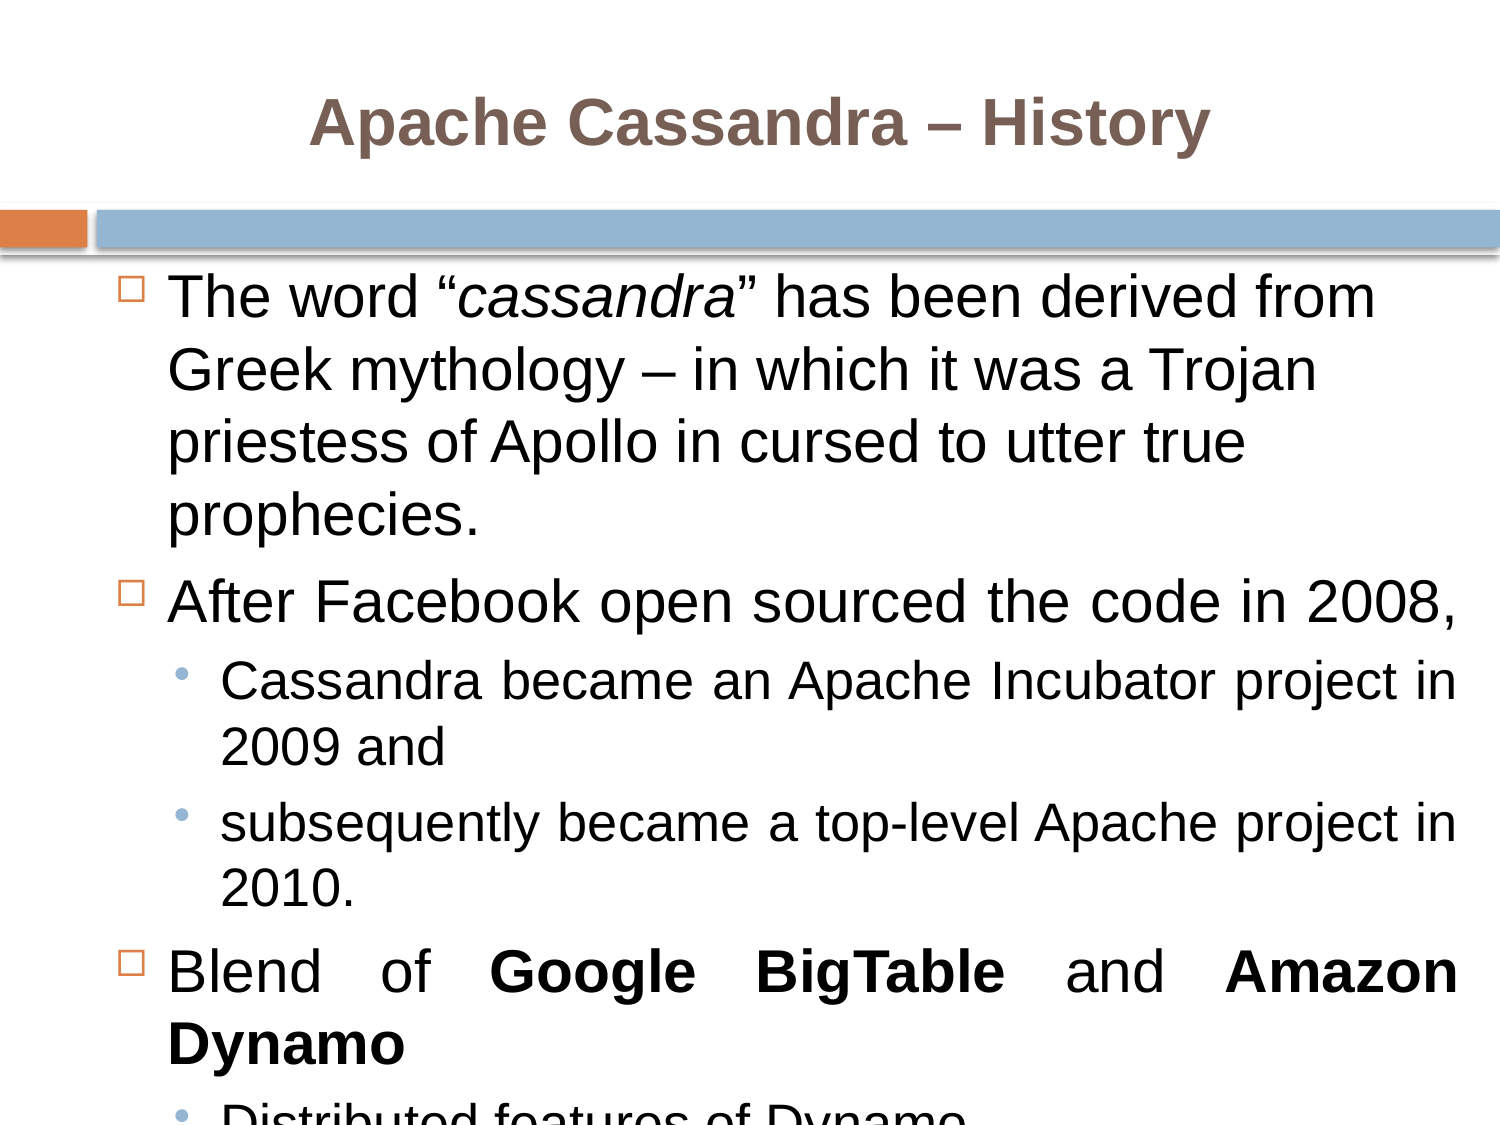

# Apache Cassandra – History
The word “cassandra” has been derived from Greek mythology – in which it was a Trojan priestess of Apollo in cursed to utter true prophecies.
After Facebook open sourced the code in 2008,
Cassandra became an Apache Incubator project in 2009 and
subsequently became a top-level Apache project in 2010.
Blend of Google BigTable and Amazon Dynamo
Distributed features of Dynamo
Data model and storage from BigTable